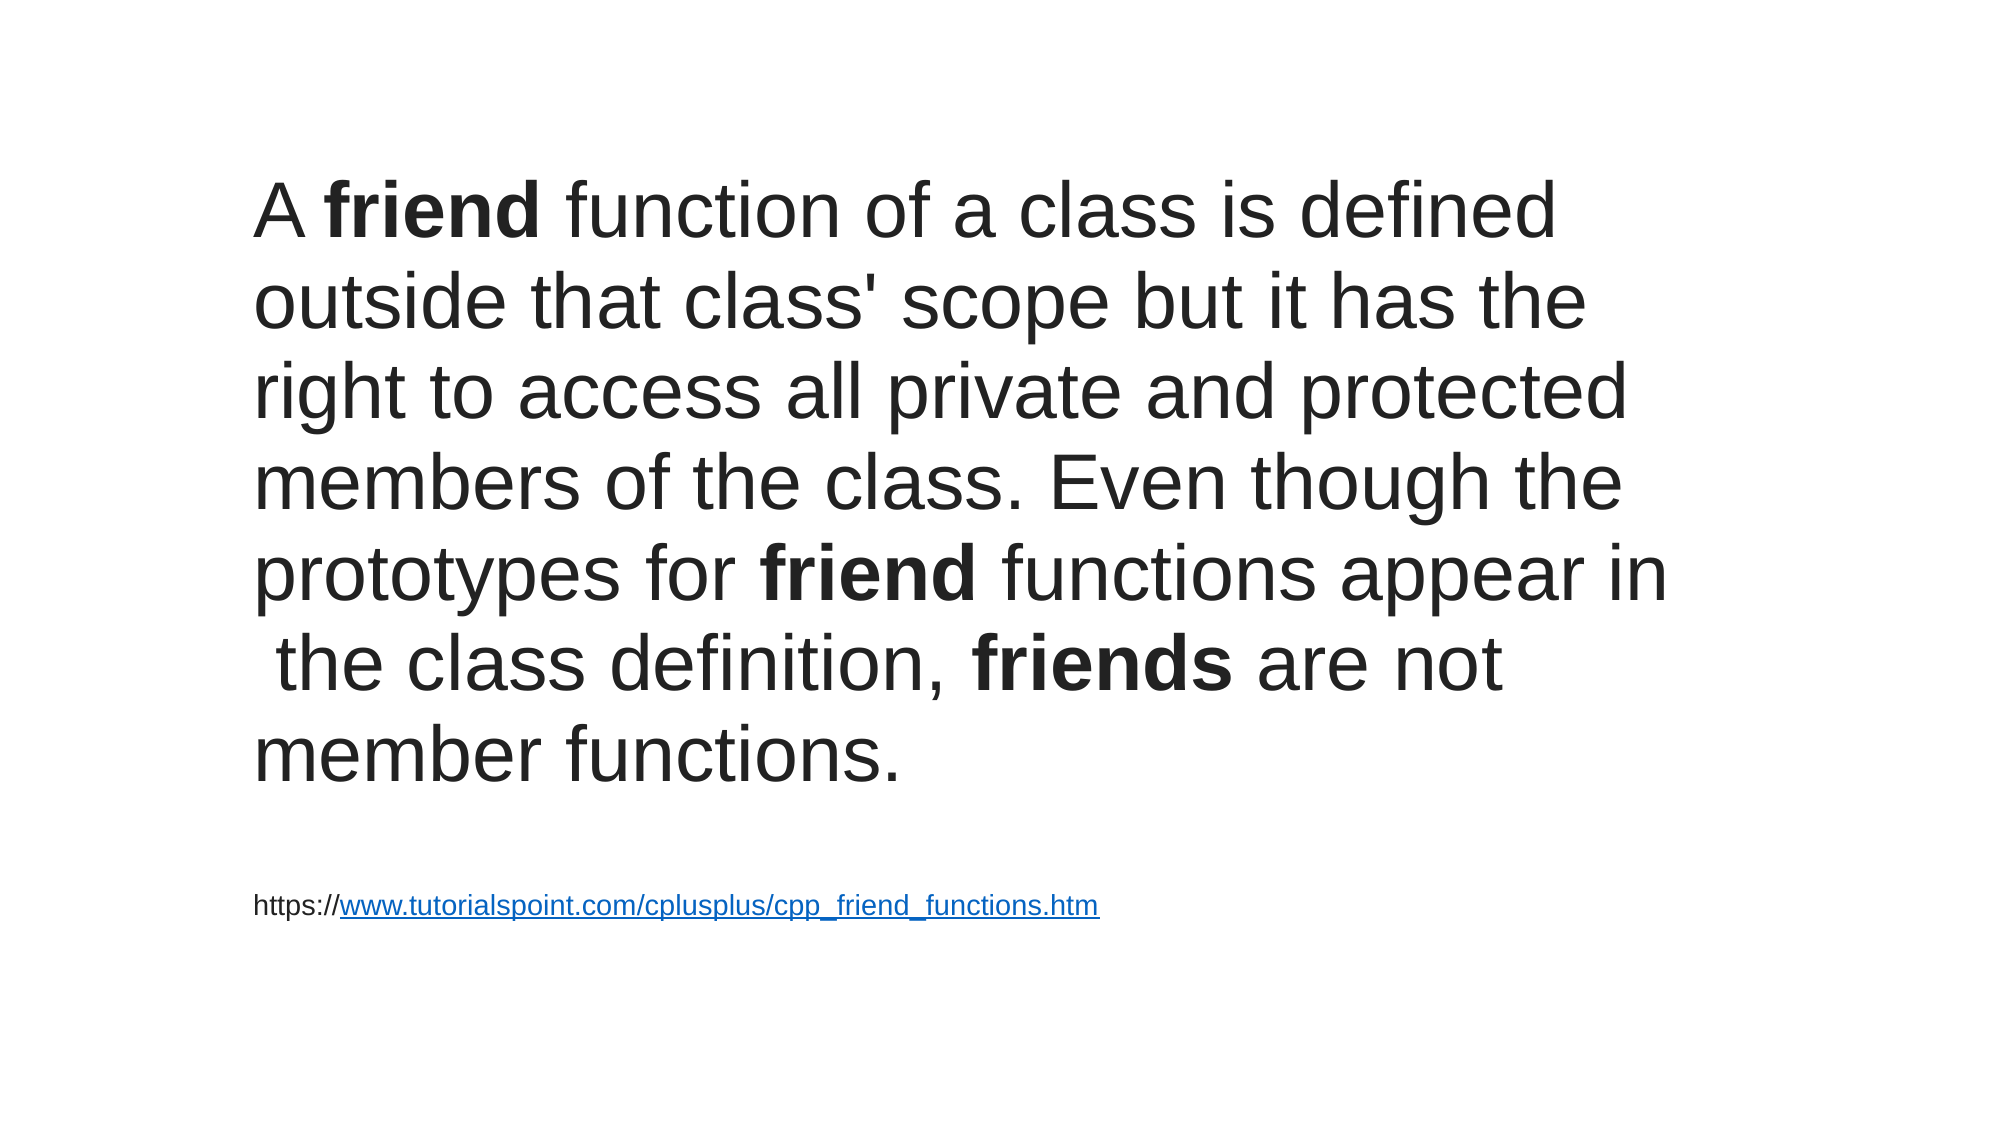

A friend function of a class is defined  outside that class' scope but it has the  right to access all private and protected  members of the class. Even though the  prototypes for friend functions appear in  the class definition, friends are not  member functions.
https://www.tutorialspoint.com/cplusplus/cpp_friend_functions.htm